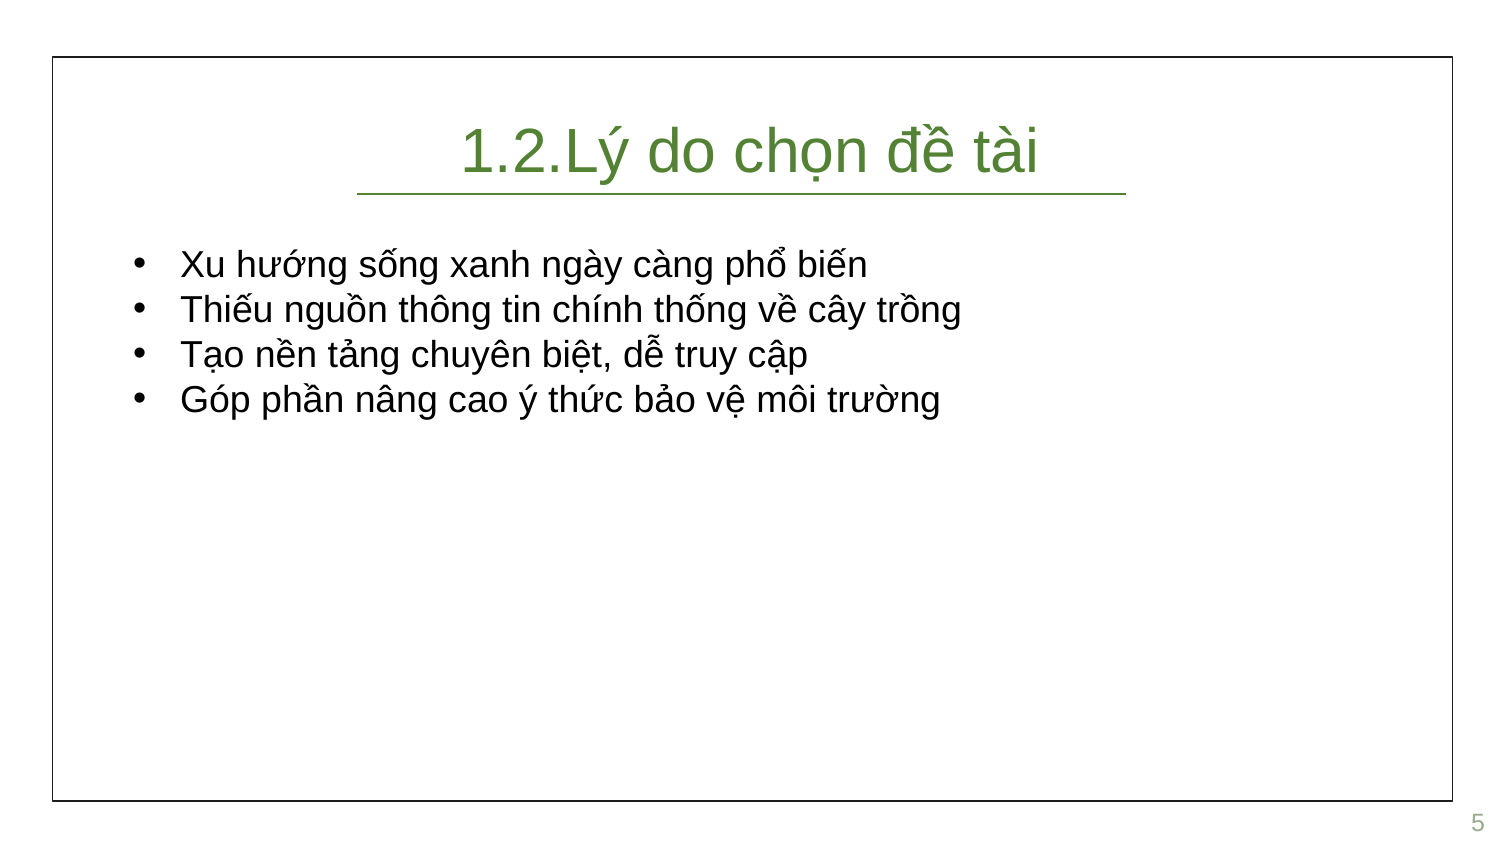

1.2.Lý do chọn đề tài
Xu hướng sống xanh ngày càng phổ biến
Thiếu nguồn thông tin chính thống về cây trồng
Tạo nền tảng chuyên biệt, dễ truy cập
Góp phần nâng cao ý thức bảo vệ môi trường
5